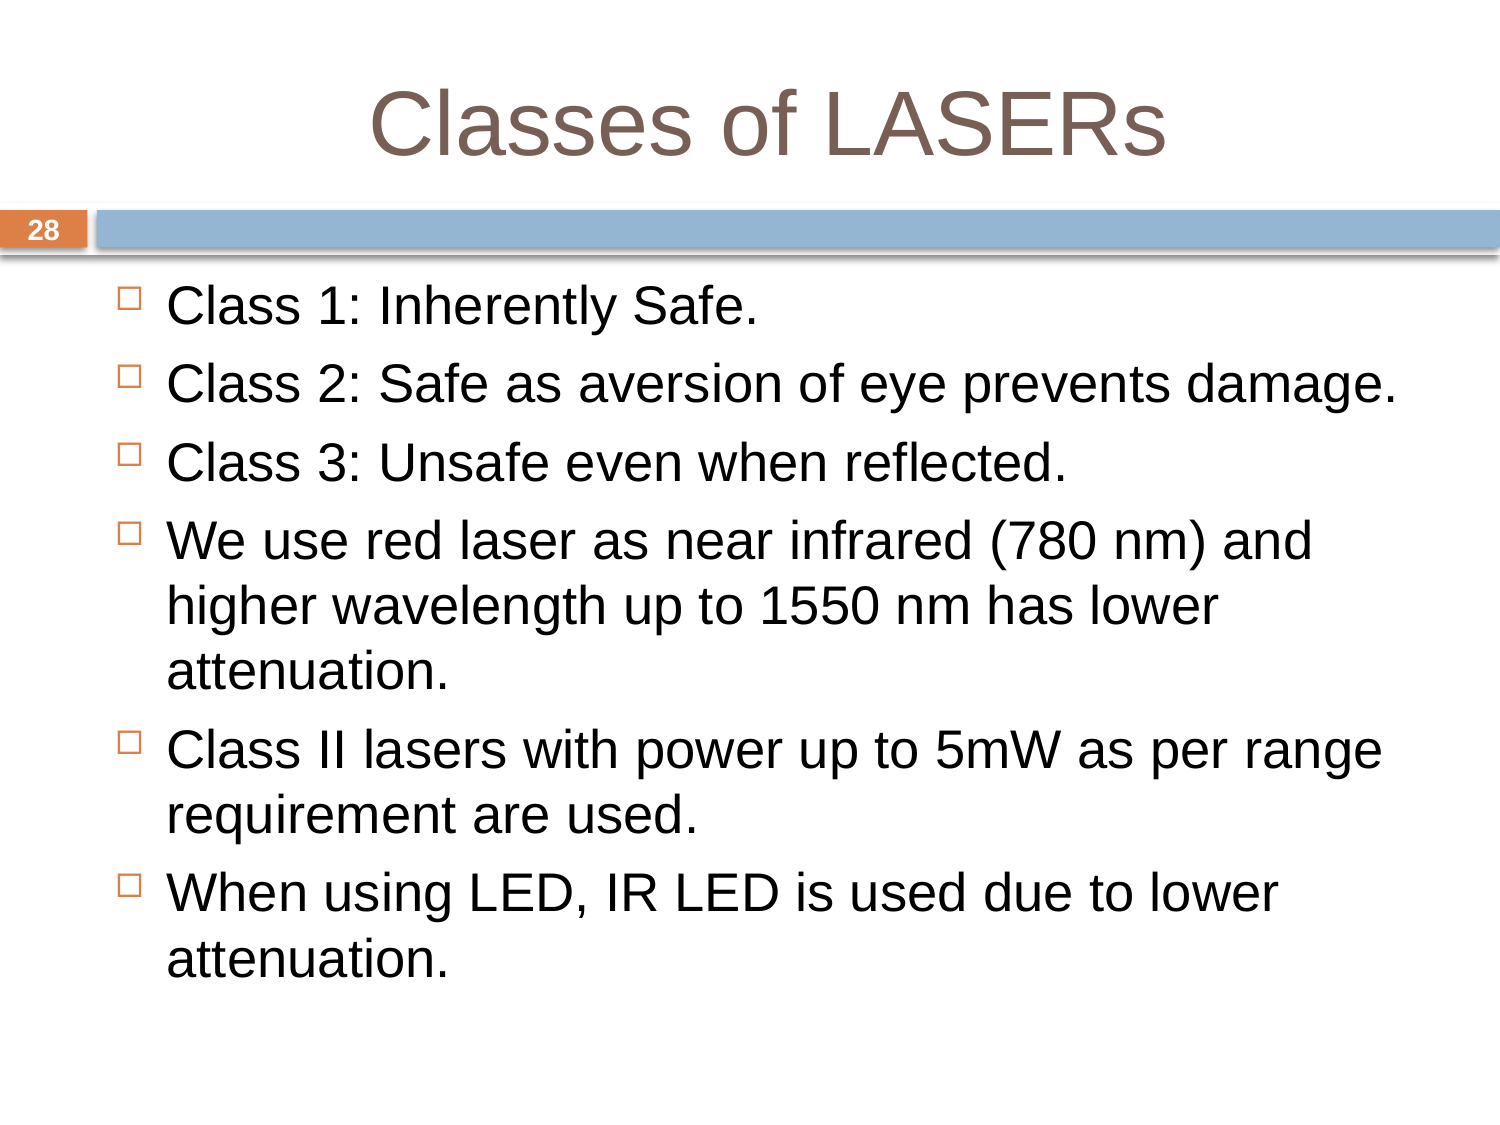

# Classes of LASERs
28
Class 1: Inherently Safe.
Class 2: Safe as aversion of eye prevents damage.
Class 3: Unsafe even when reflected.
We use red laser as near infrared (780 nm) and higher wavelength up to 1550 nm has lower attenuation.
Class II lasers with power up to 5mW as per range requirement are used.
When using LED, IR LED is used due to lower attenuation.